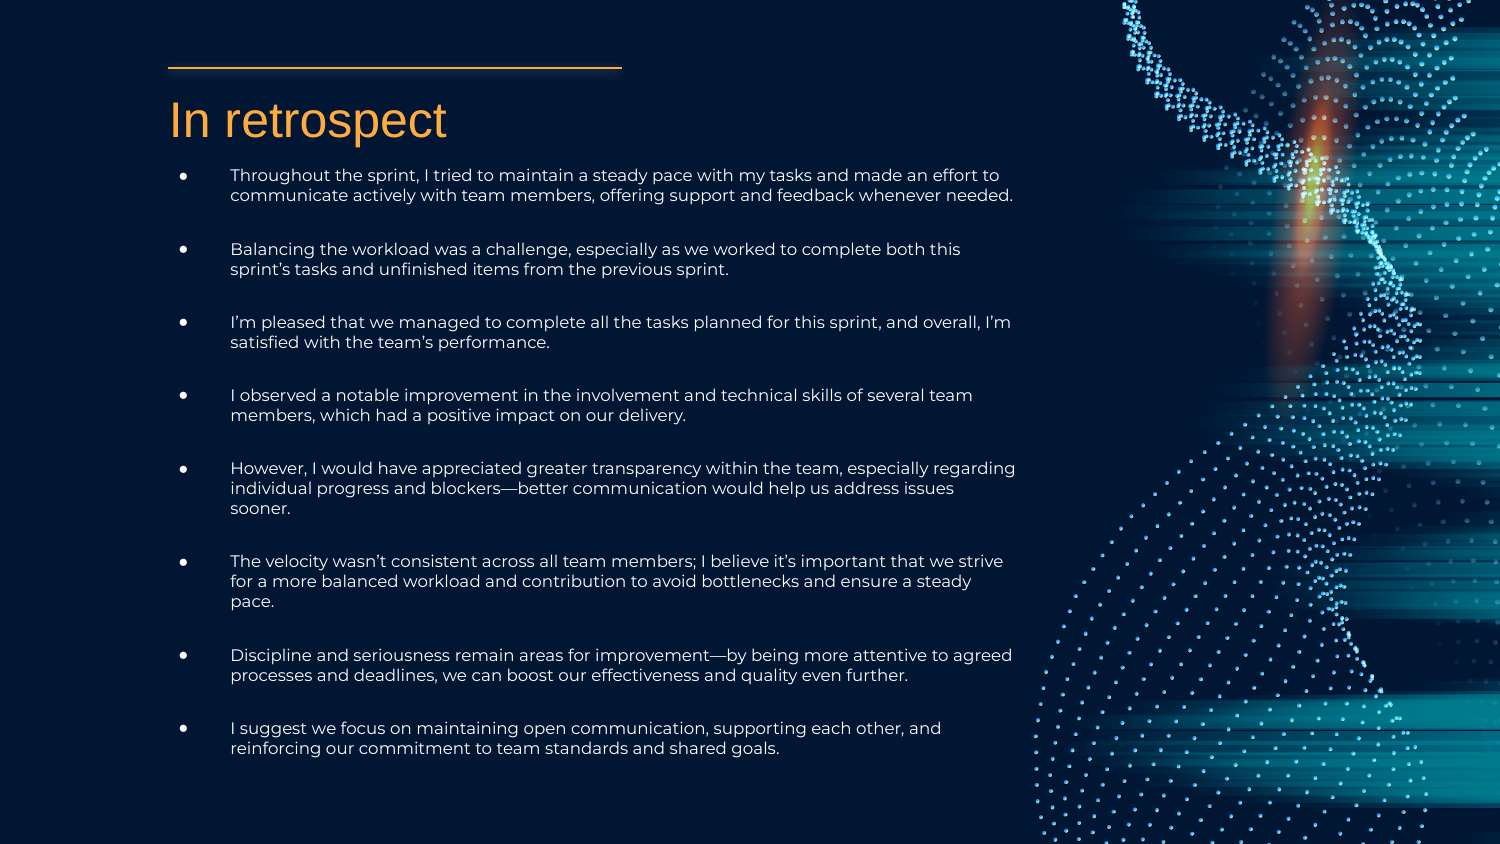

# In retrospect
Throughout the sprint, I tried to maintain a steady pace with my tasks and made an effort to communicate actively with team members, offering support and feedback whenever needed.
Balancing the workload was a challenge, especially as we worked to complete both this sprint’s tasks and unfinished items from the previous sprint.
I’m pleased that we managed to complete all the tasks planned for this sprint, and overall, I’m satisfied with the team’s performance.
I observed a notable improvement in the involvement and technical skills of several team members, which had a positive impact on our delivery.
However, I would have appreciated greater transparency within the team, especially regarding individual progress and blockers—better communication would help us address issues sooner.
The velocity wasn’t consistent across all team members; I believe it’s important that we strive for a more balanced workload and contribution to avoid bottlenecks and ensure a steady pace.
Discipline and seriousness remain areas for improvement—by being more attentive to agreed processes and deadlines, we can boost our effectiveness and quality even further.
I suggest we focus on maintaining open communication, supporting each other, and reinforcing our commitment to team standards and shared goals.